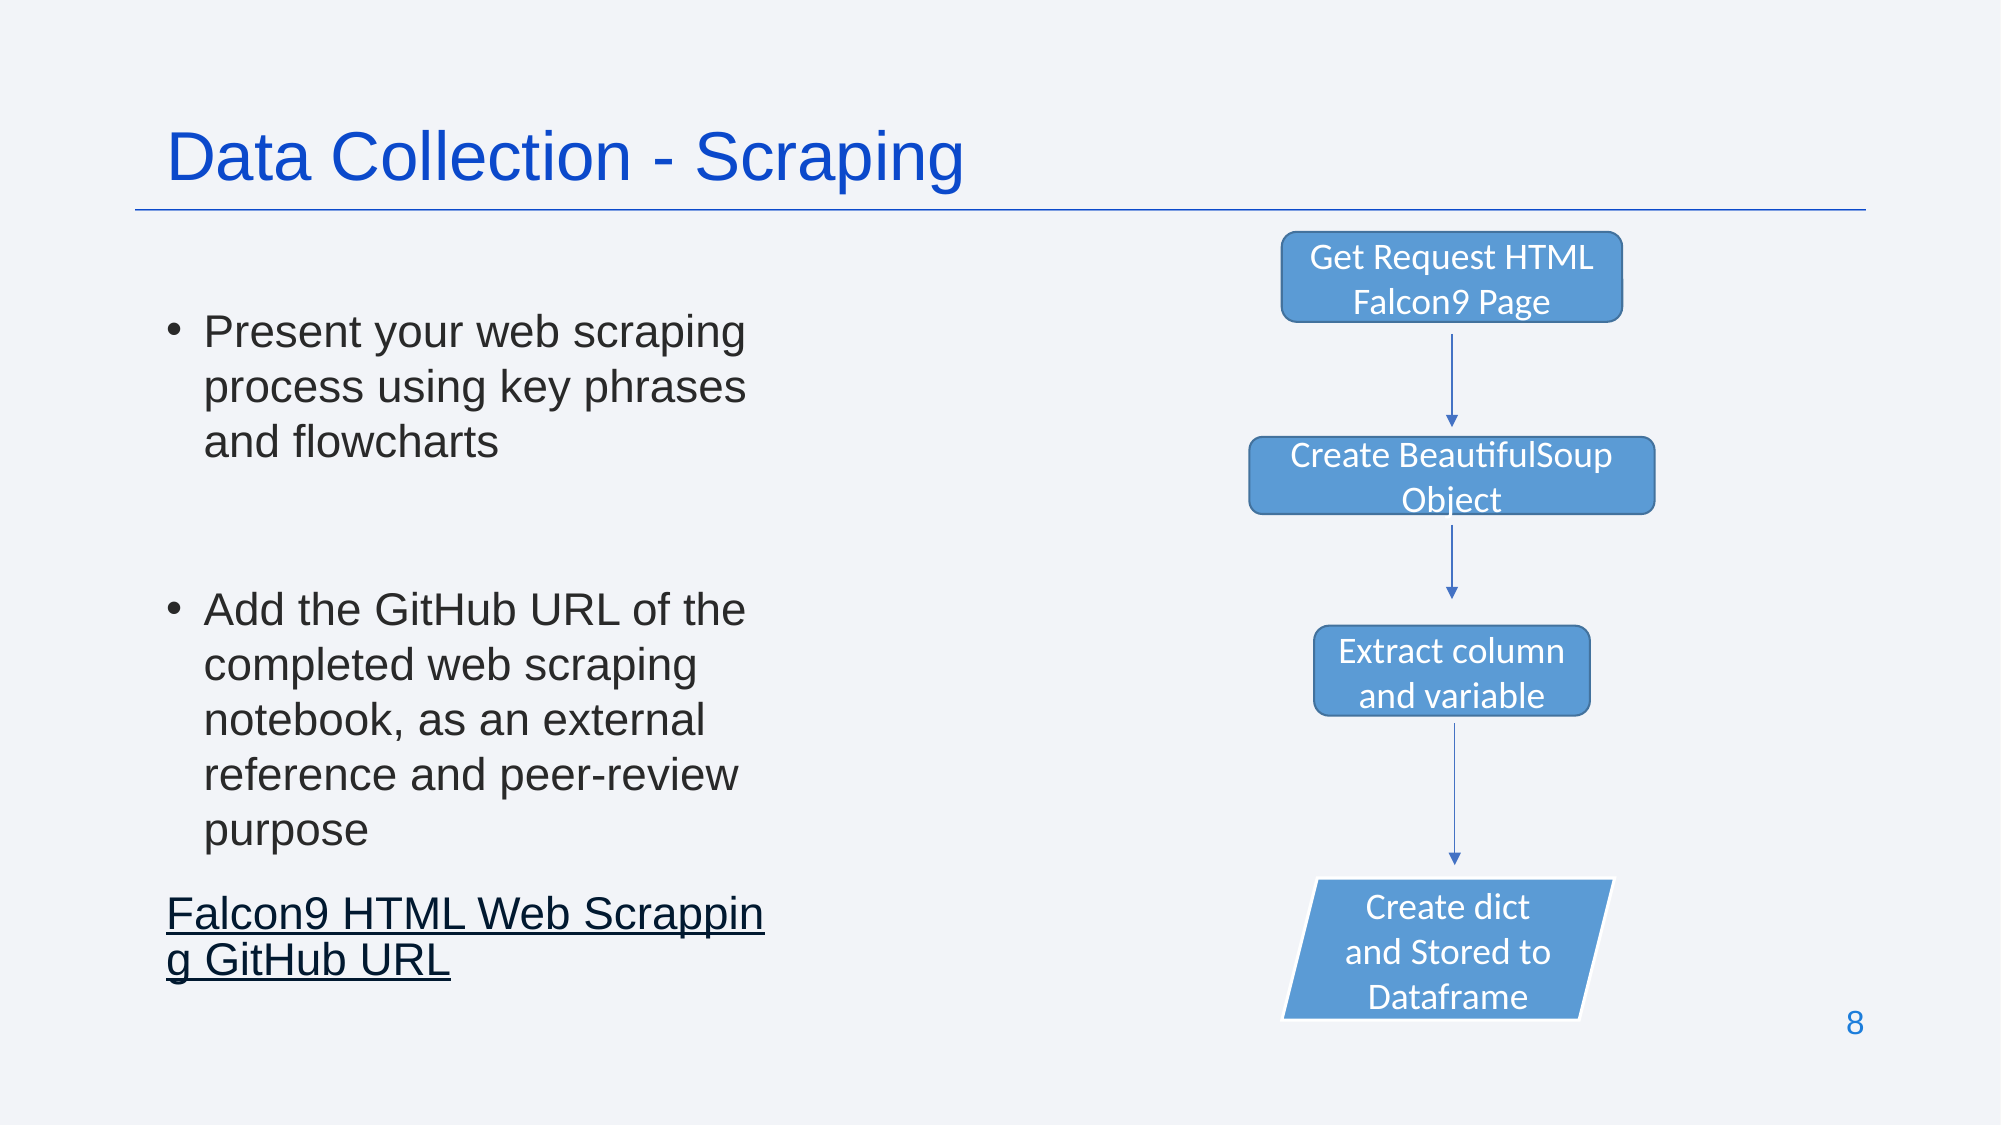

Data Collection - Scraping
Get Request HTML Falcon9 Page
Create BeautifulSoup Object
Extract column and variable
Create dict and Stored to Dataframe
Present your web scraping process using key phrases and flowcharts

Add the GitHub URL of the completed web scraping notebook, as an external reference and peer-review purpose
Falcon9 HTML Web Scrapping GitHub URL
8